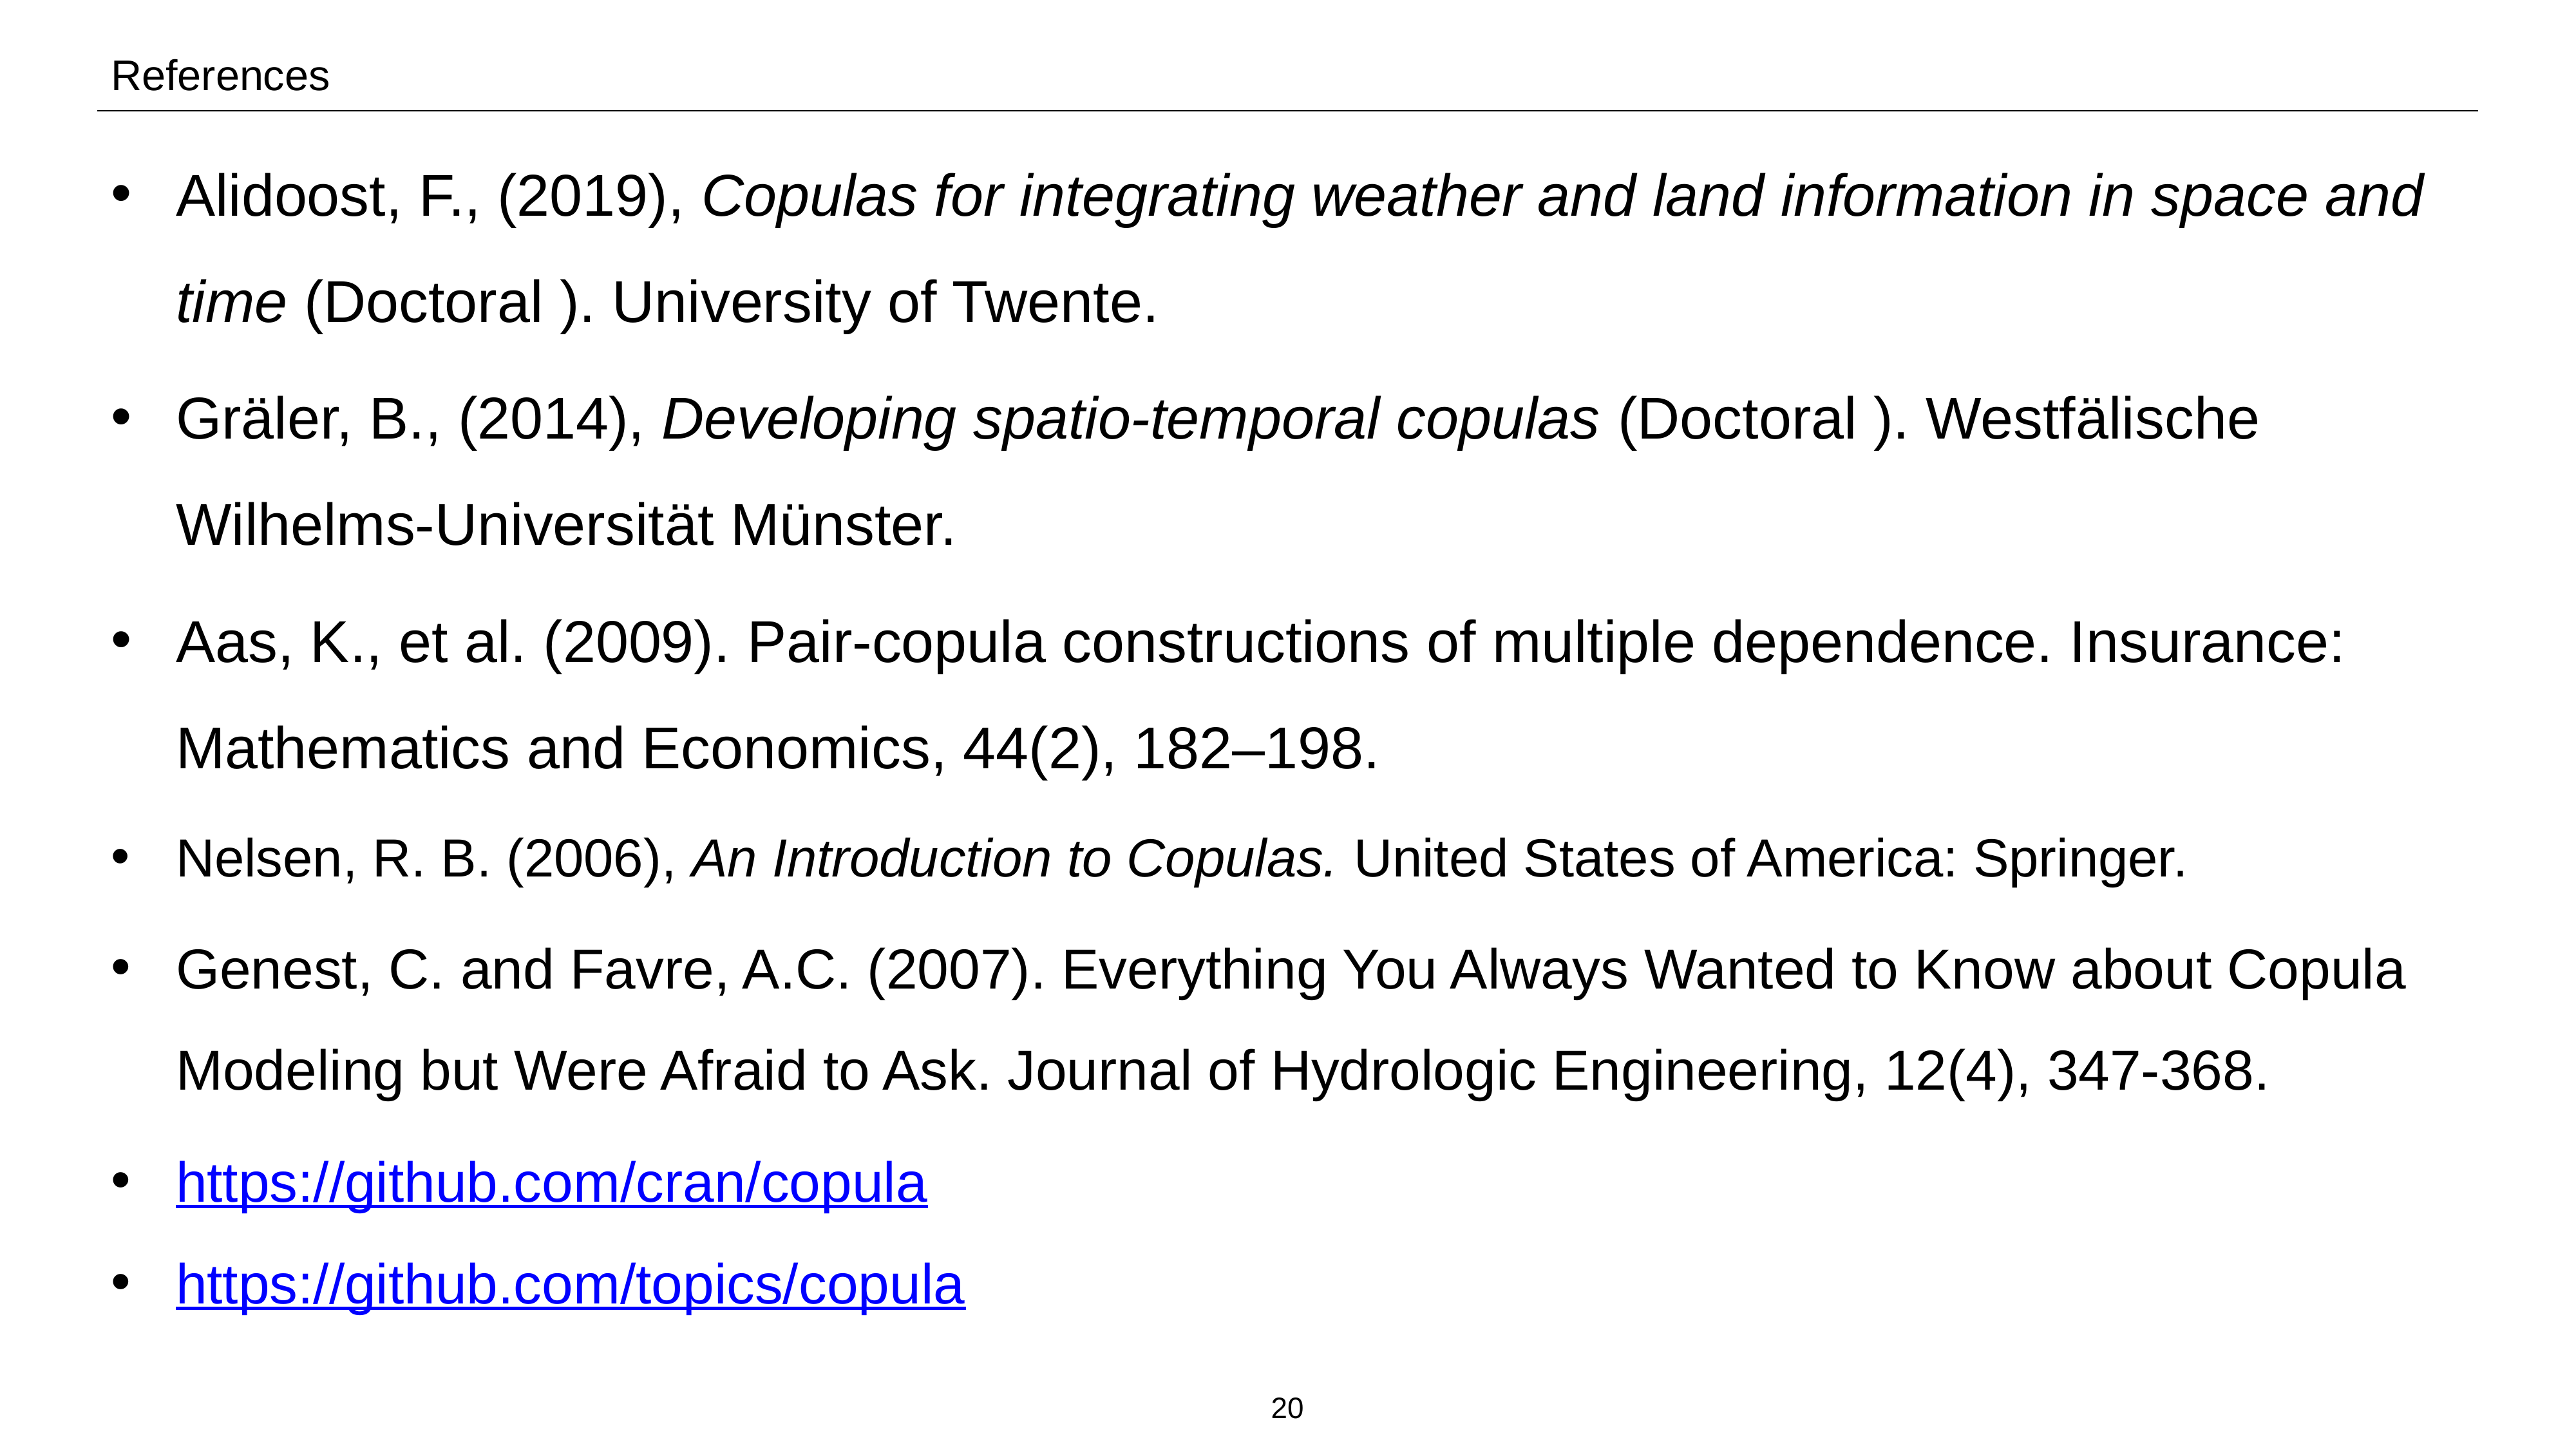

# References
Alidoost, F., (2019), Copulas for integrating weather and land information in space and time (Doctoral ). University of Twente.
Gräler, B., (2014), Developing spatio-temporal copulas (Doctoral ). Westfälische Wilhelms-Universität Münster.
Aas, K., et al. (2009). Pair-copula constructions of multiple dependence. Insurance: Mathematics and Economics, 44(2), 182–198.
Nelsen, R. B. (2006), An Introduction to Copulas. United States of America: Springer.
Genest, C. and Favre, A.C. (2007). Everything You Always Wanted to Know about Copula Modeling but Were Afraid to Ask. Journal of Hydrologic Engineering, 12(4), 347-368.
https://github.com/cran/copula
https://github.com/topics/copula
20